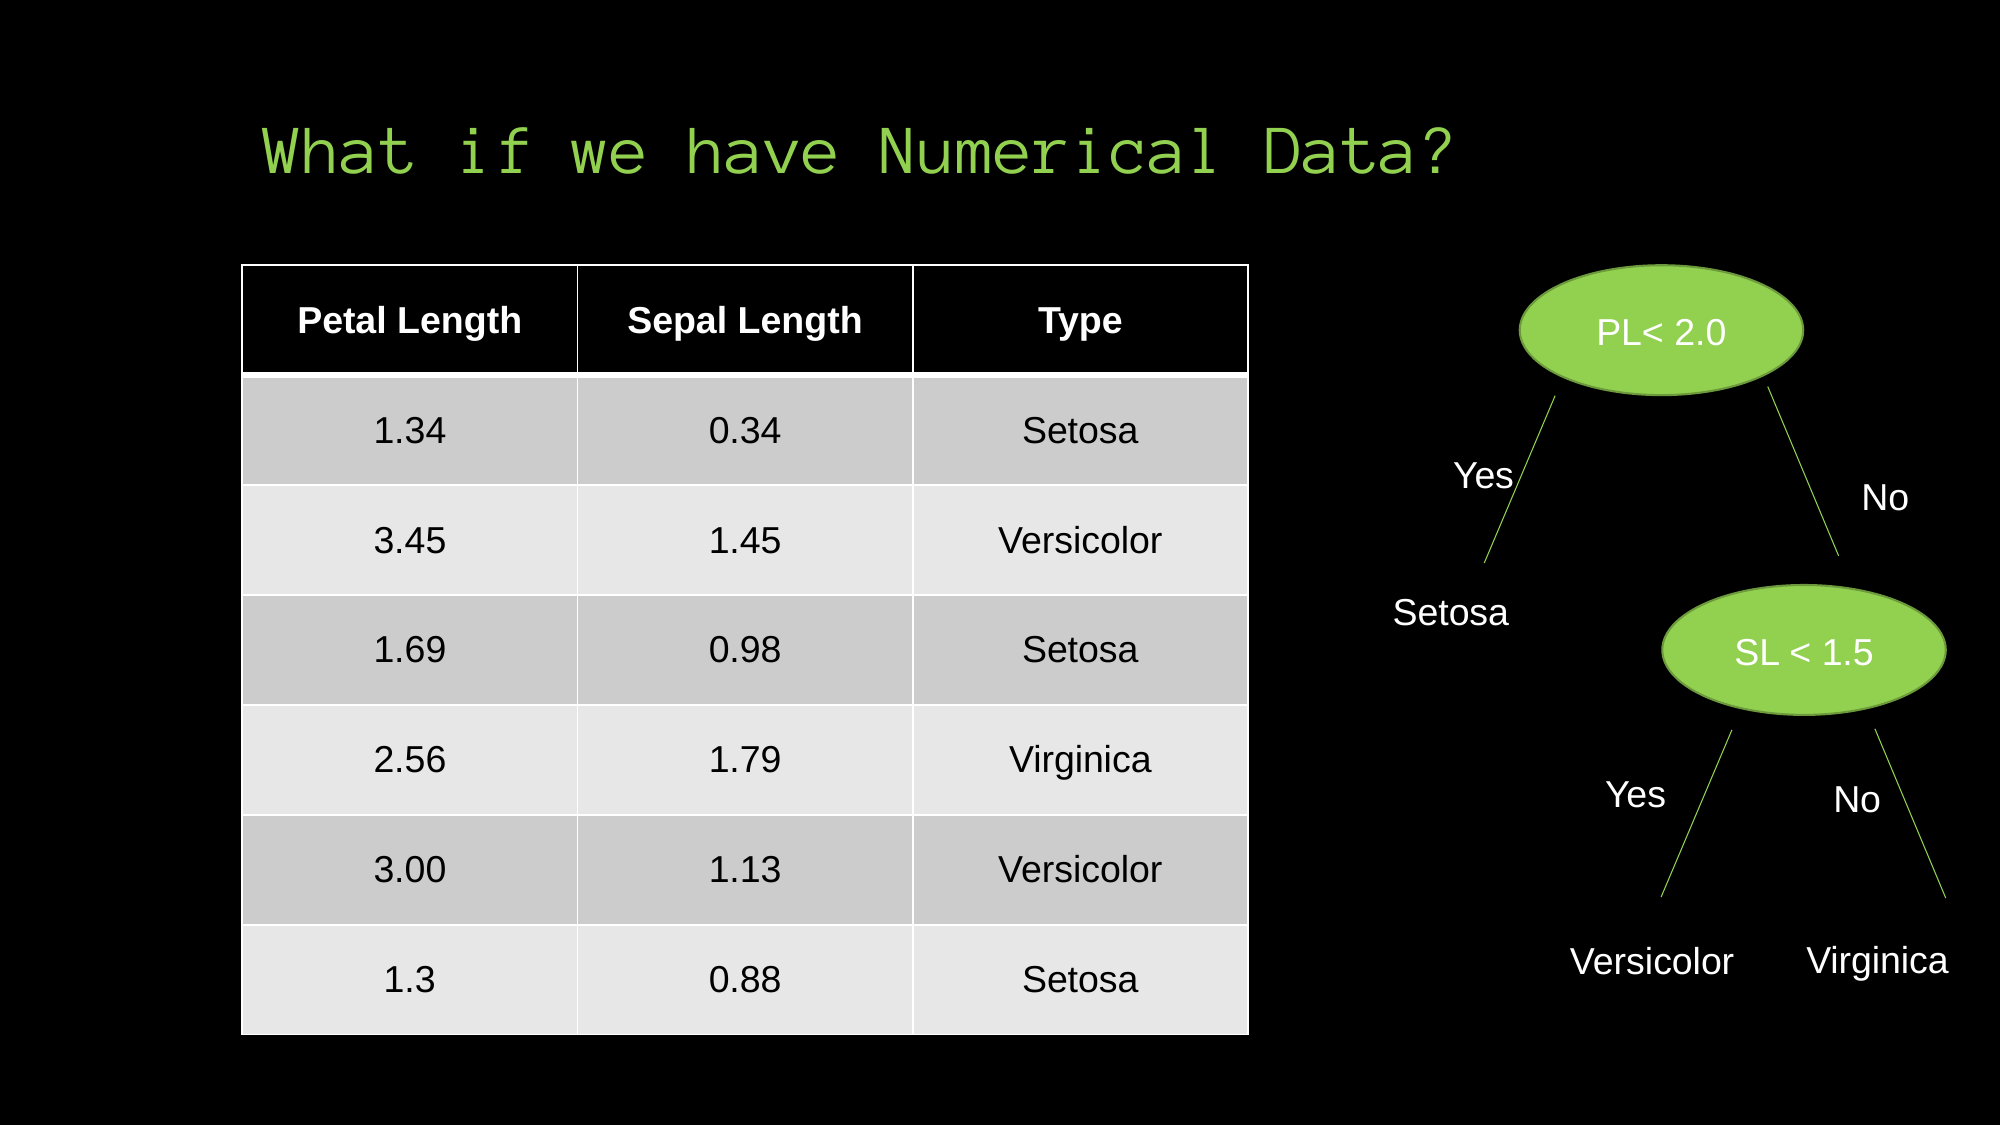

# What if we have Numerical Data?
| Petal Length | Sepal Length | Type |
| --- | --- | --- |
| 1.34 | 0.34 | Setosa |
| 3.45 | 1.45 | Versicolor |
| 1.69 | 0.98 | Setosa |
| 2.56 | 1.79 | Virginica |
| 3.00 | 1.13 | Versicolor |
| 1.3 | 0.88 | Setosa |
PL< 2.0
Yes
No
Setosa
SL < 1.5
Yes
No
Virginica
Versicolor